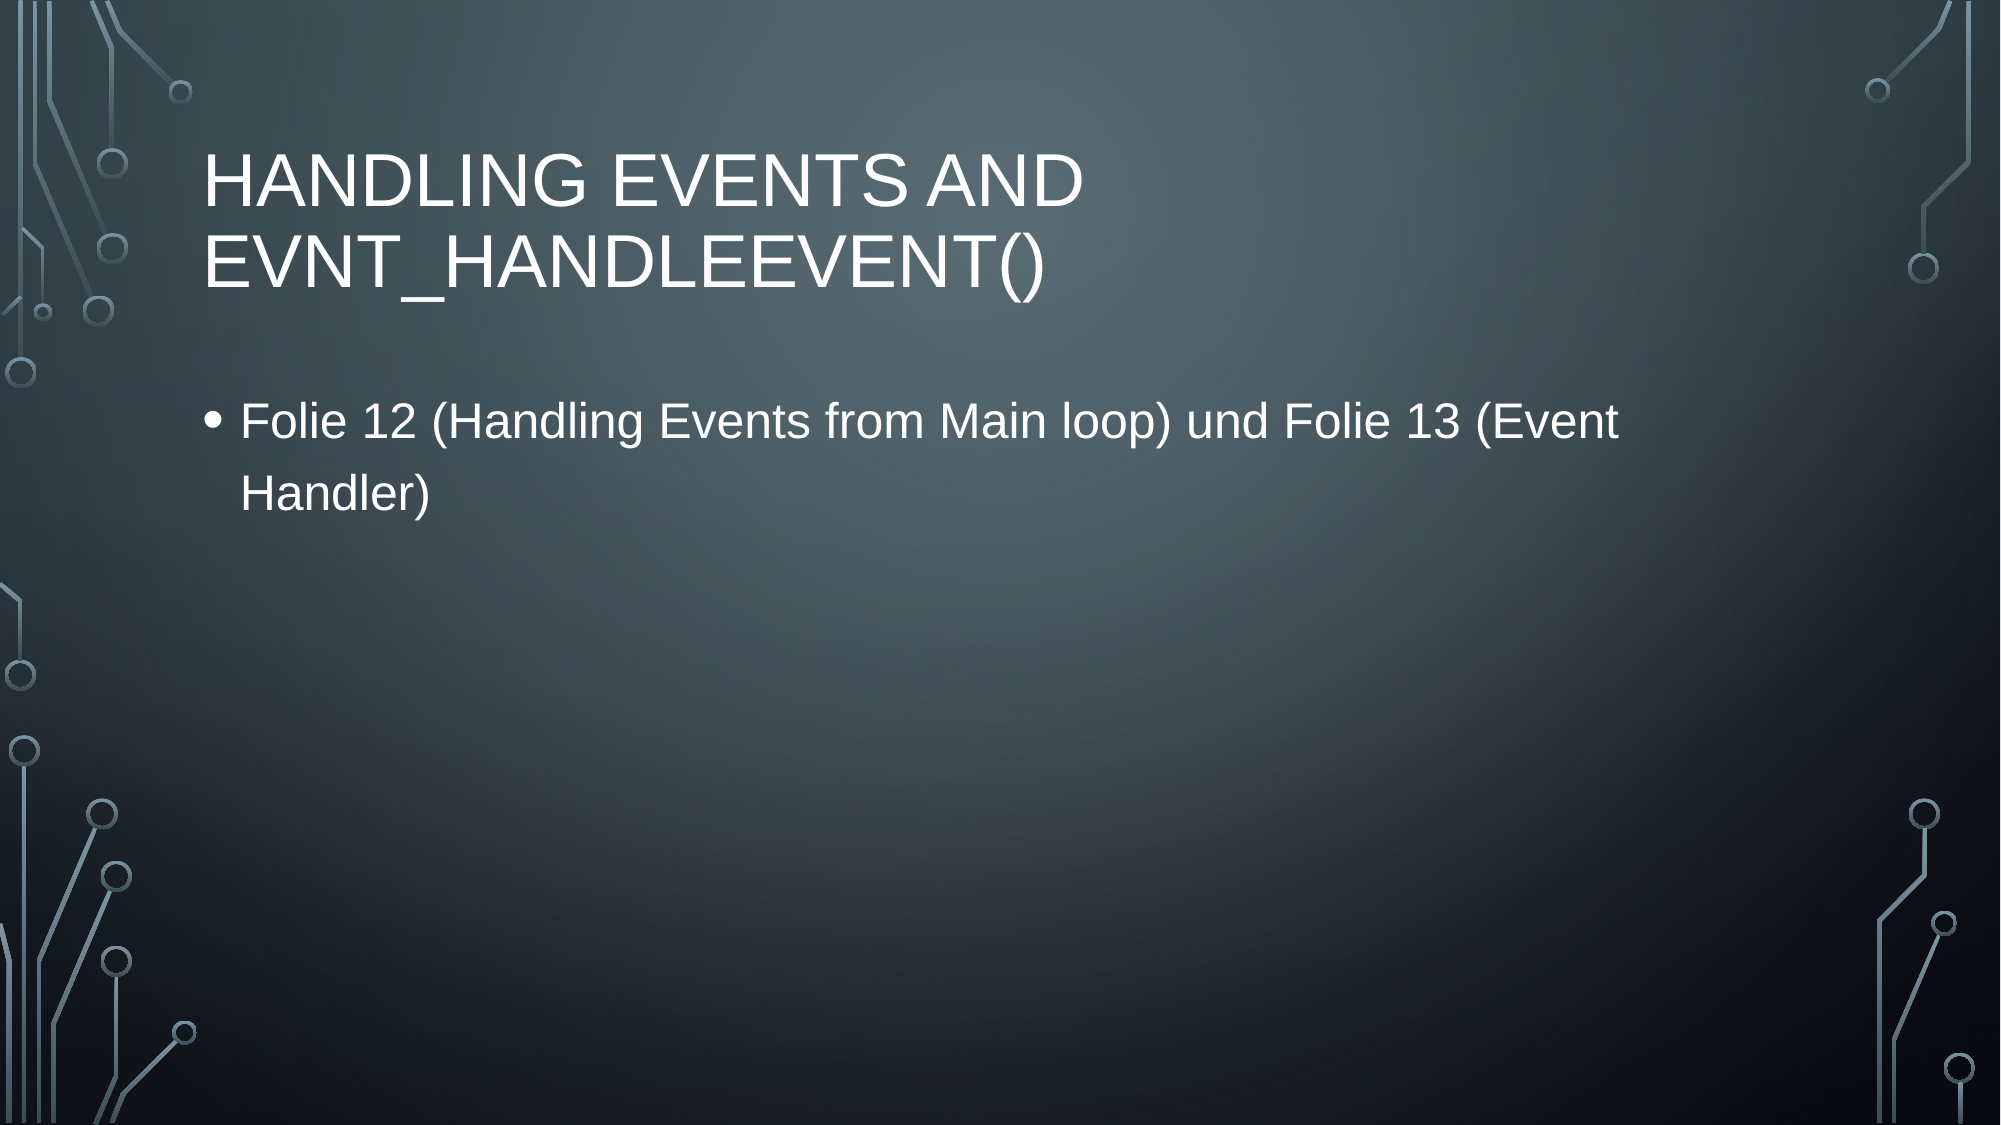

# Handling Events and EvNT_HandleEvent()
Folie 12 (Handling Events from Main loop) und Folie 13 (Event Handler)